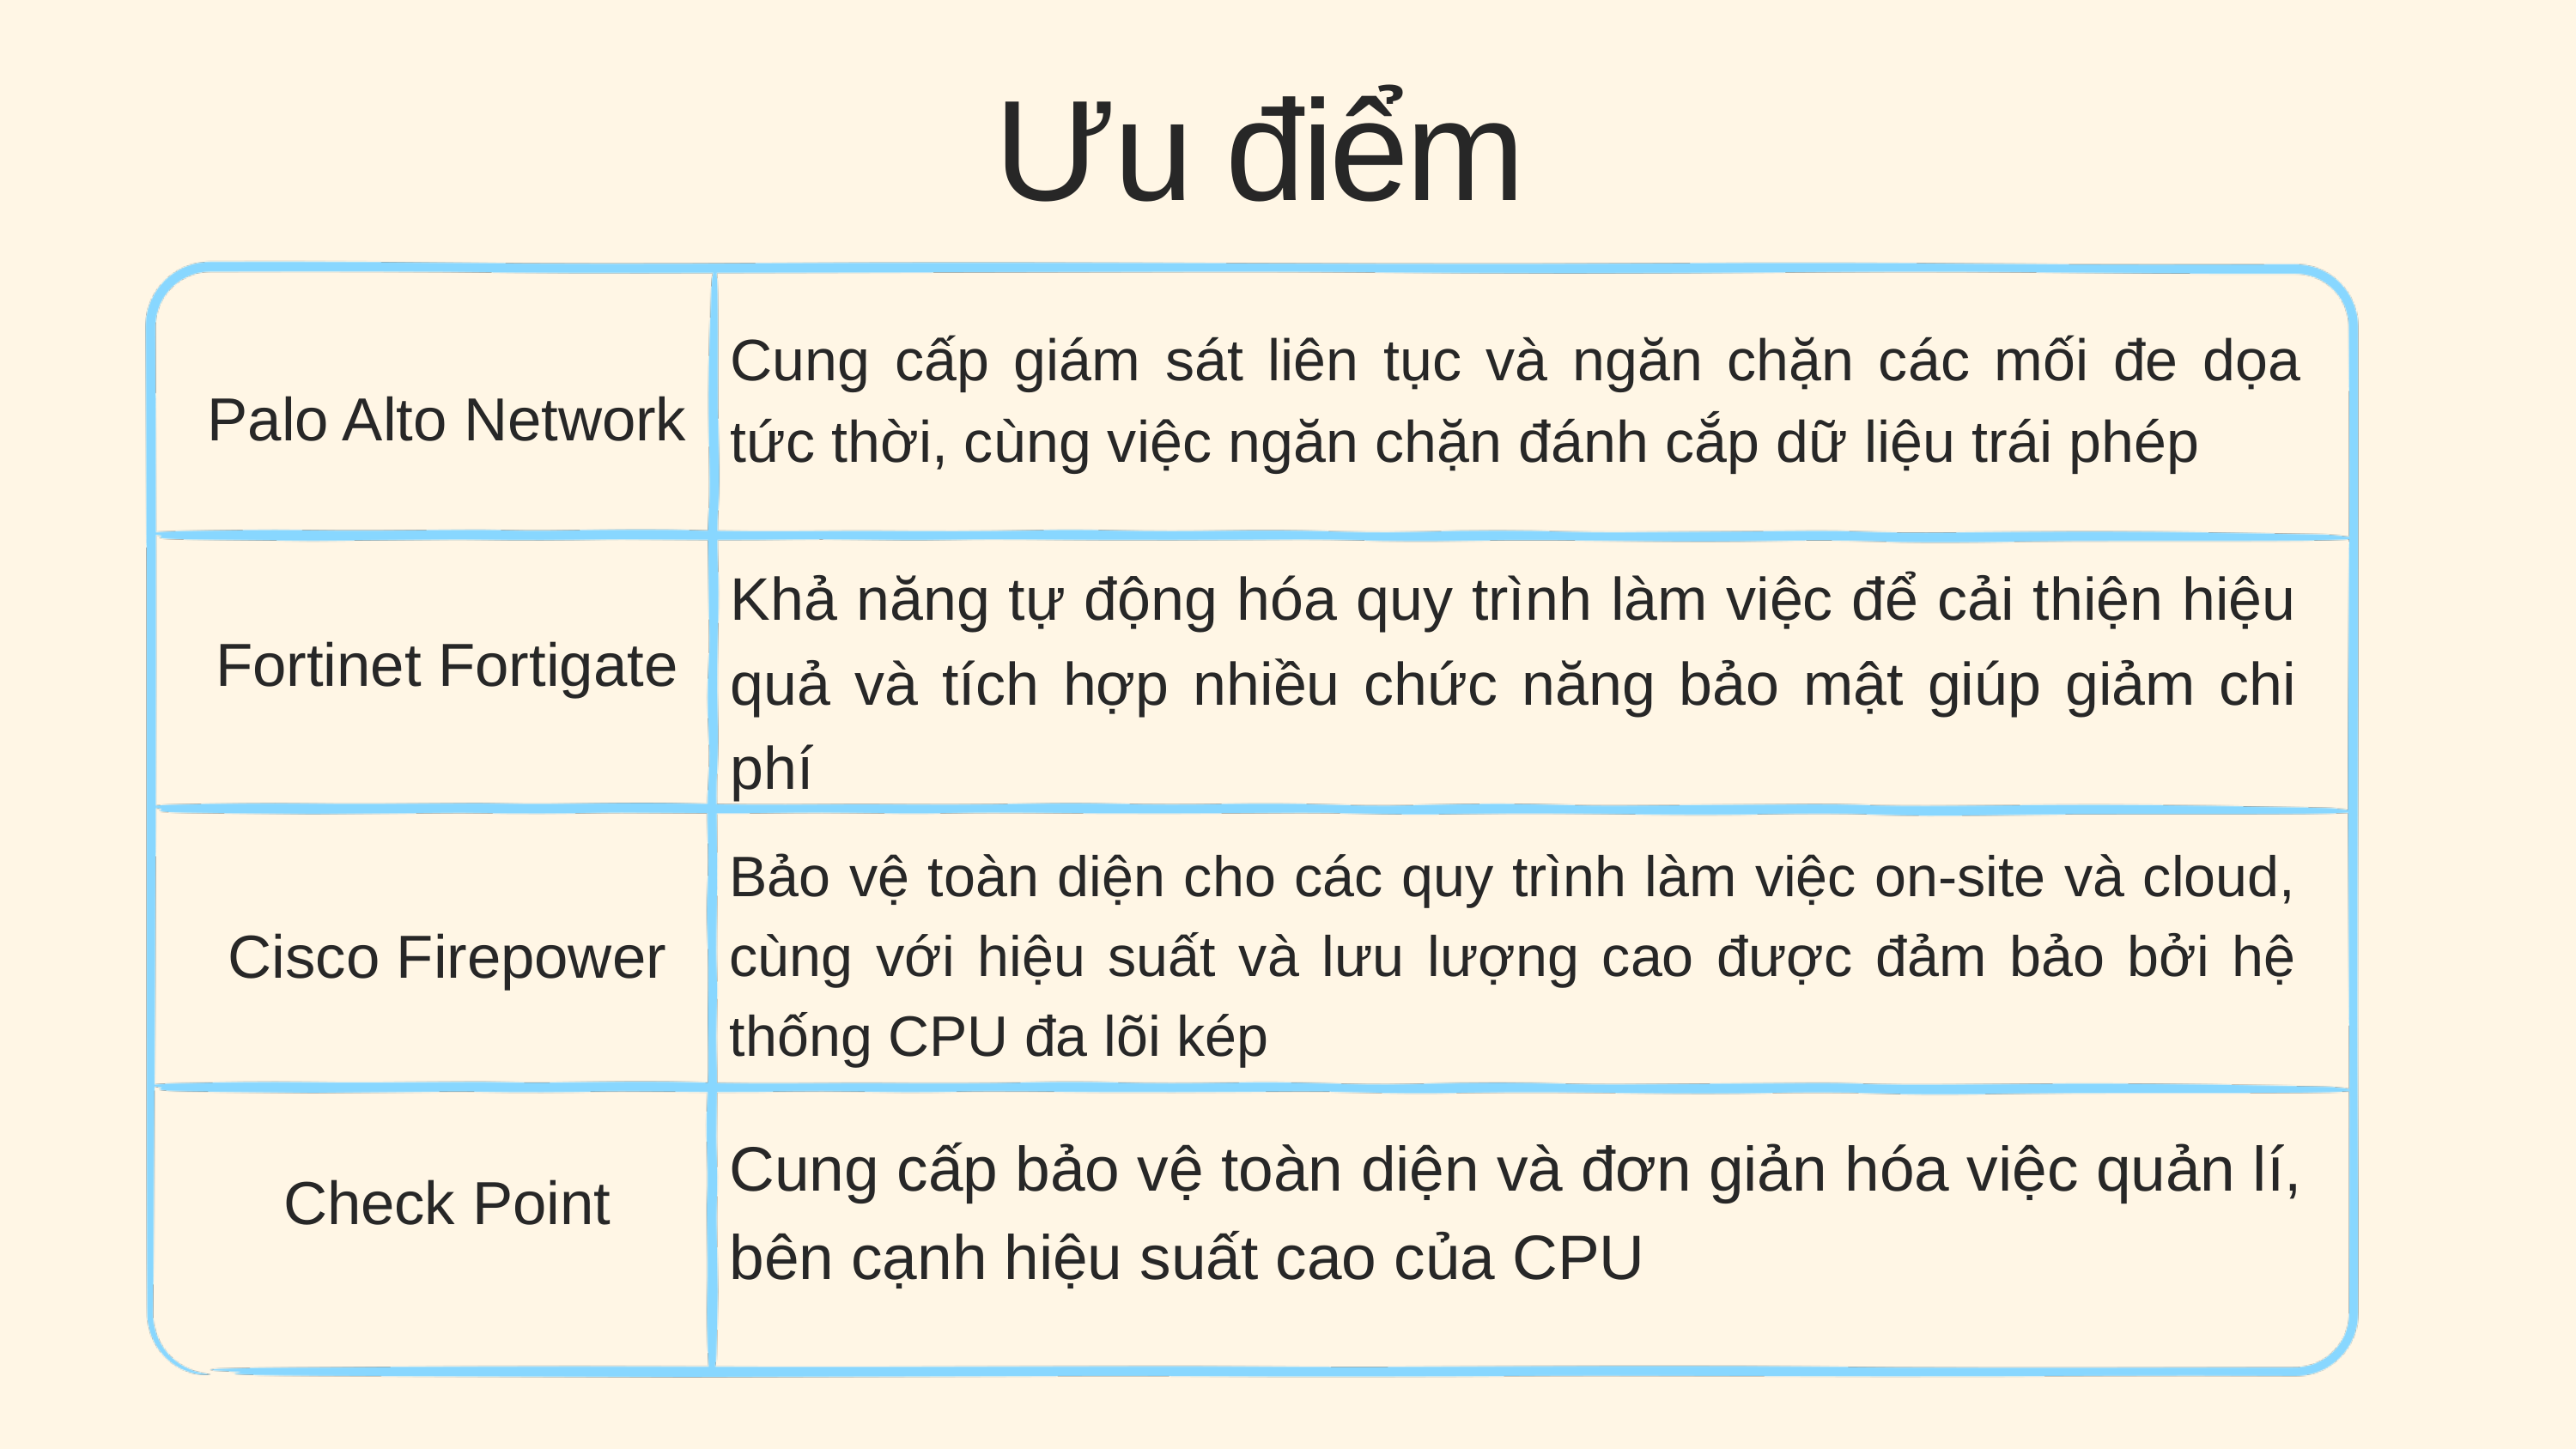

Ưu điểm

Cung cấp giám sát liên tục và ngăn chặn các mối đe dọa tức thời, cùng việc ngăn chặn đánh cắp dữ liệu trái phép
Palo Alto Network
Khả năng tự động hóa quy trình làm việc để cải thiện hiệu quả và tích hợp nhiều chức năng bảo mật giúp giảm chi phí
Fortinet Fortigate
Bảo vệ toàn diện cho các quy trình làm việc on-site và cloud, cùng với hiệu suất và lưu lượng cao được đảm bảo bởi hệ thống CPU đa lõi kép
Cisco Firepower
Cung cấp bảo vệ toàn diện và đơn giản hóa việc quản lí, bên cạnh hiệu suất cao của CPU
Check Point